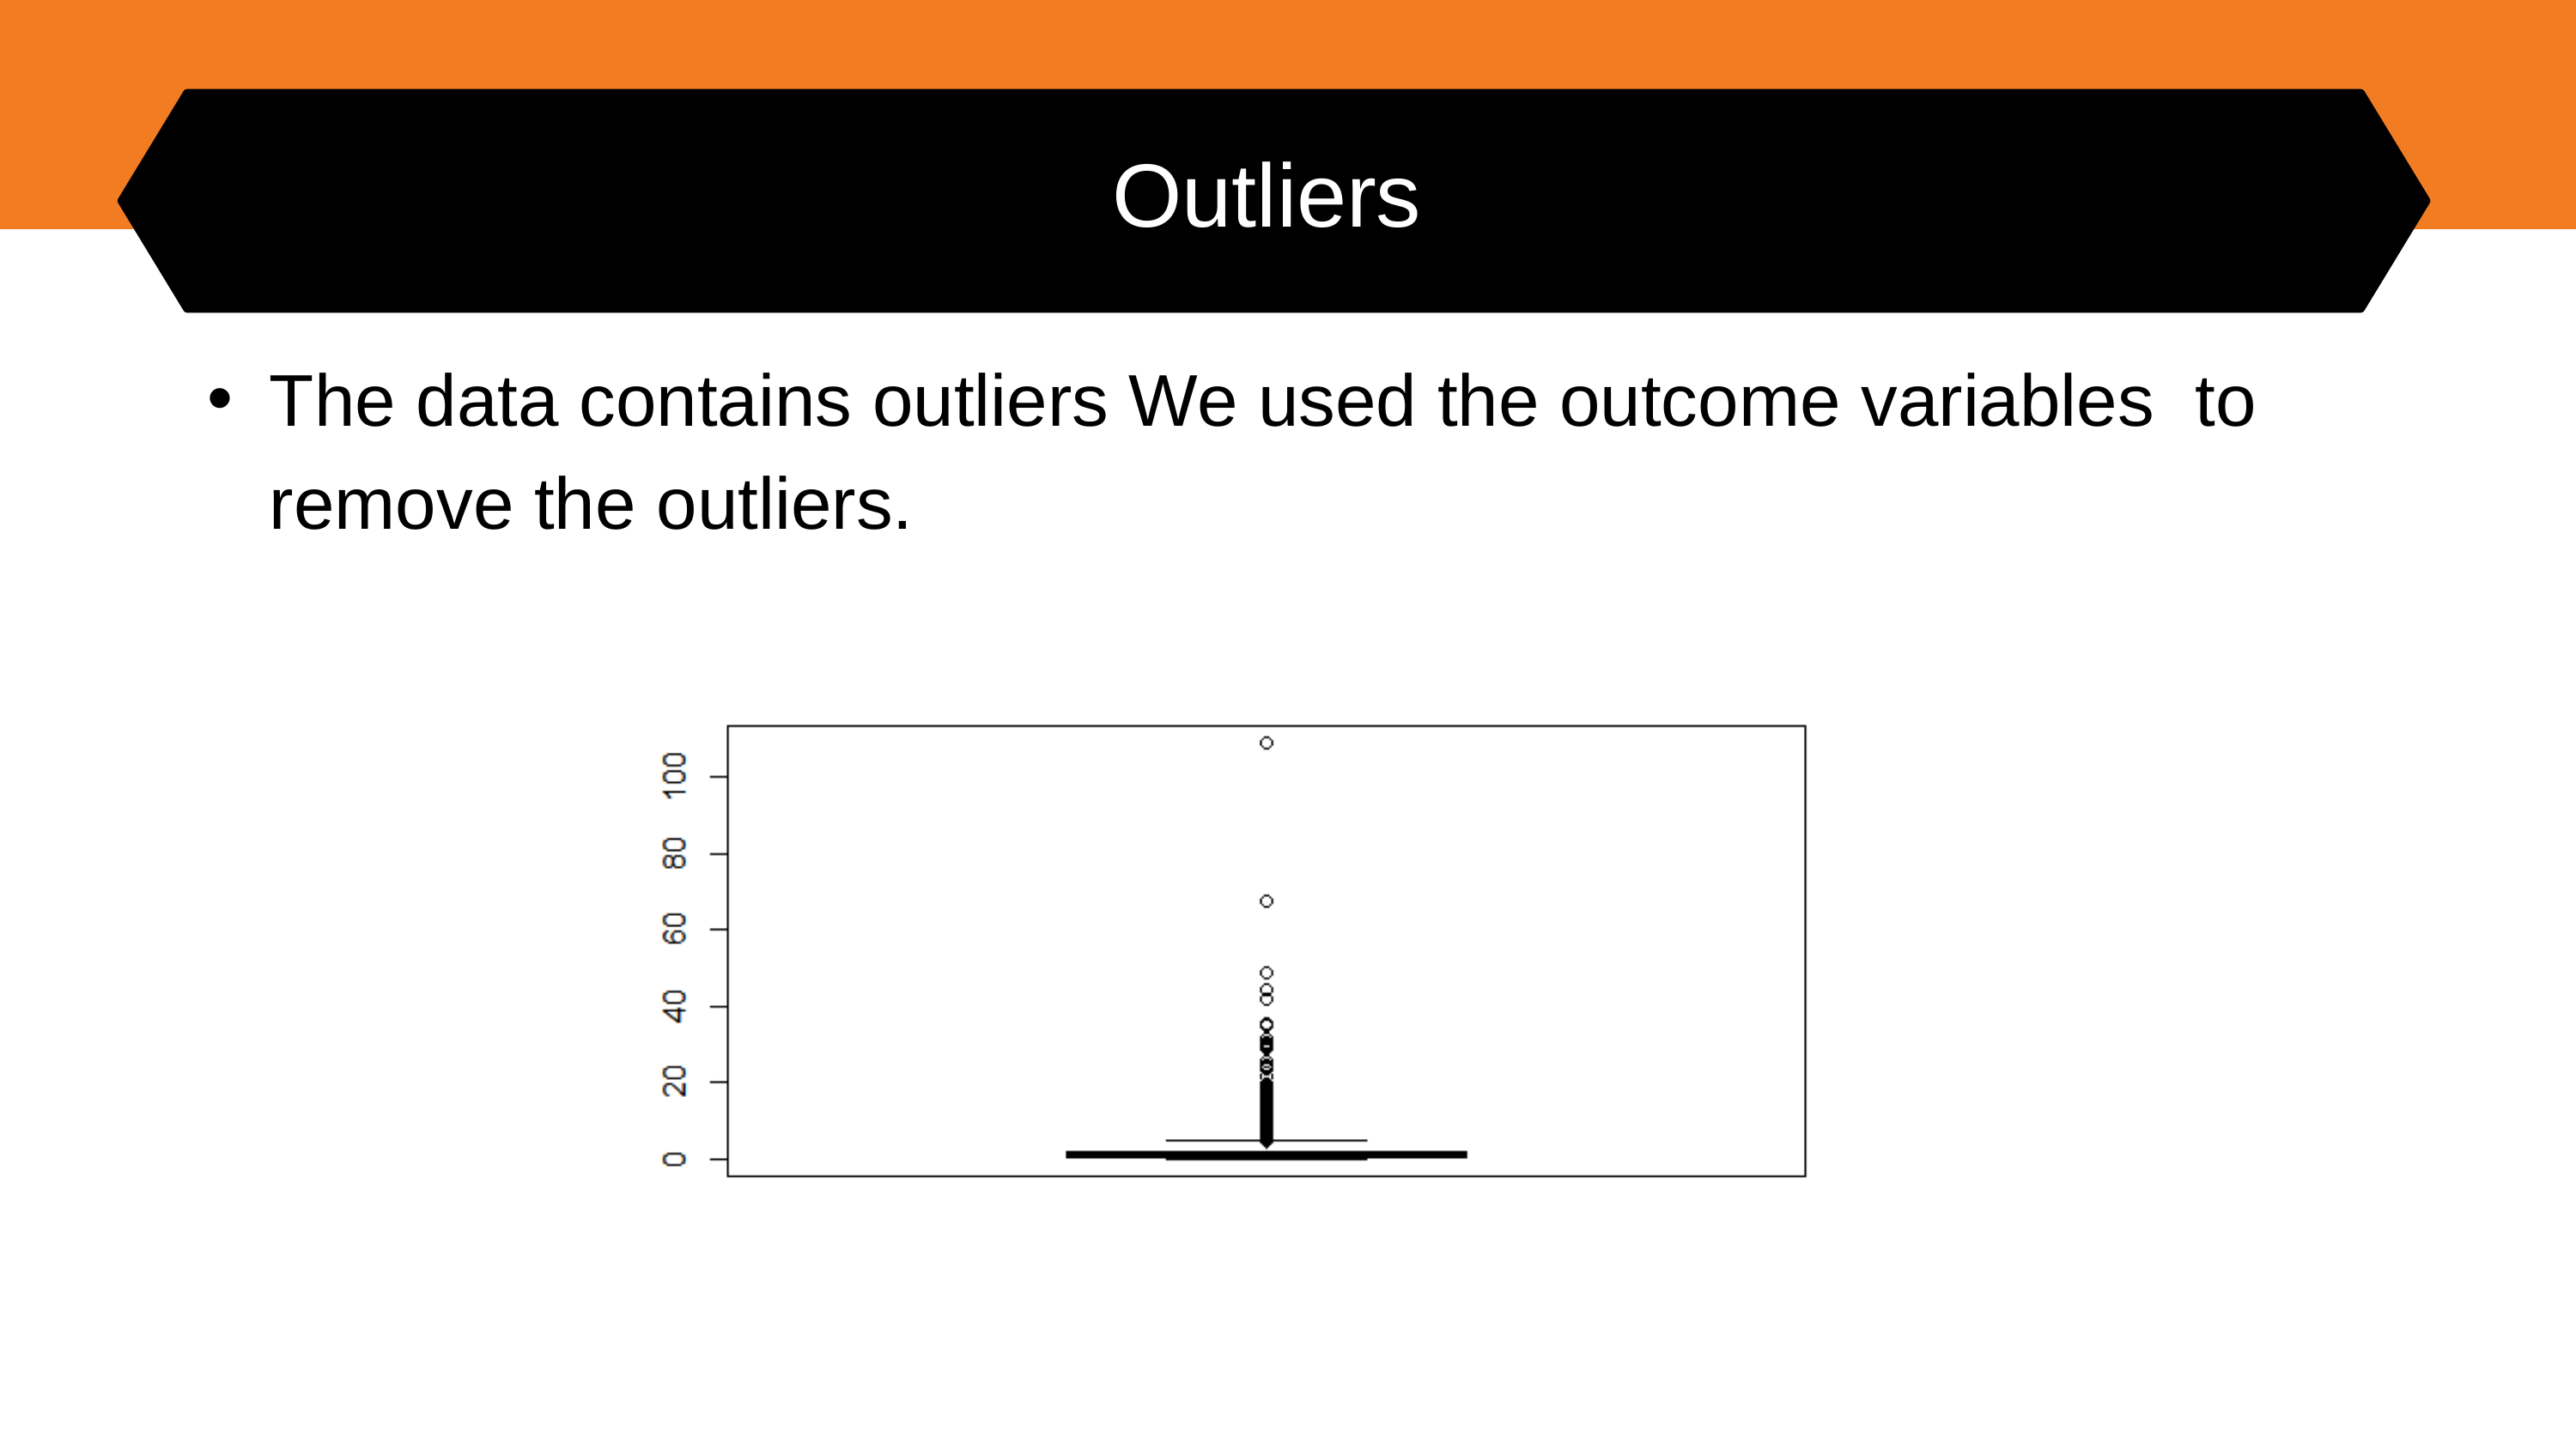

Outliers
The data contains outliers We used the outcome variables  to remove the outliers.